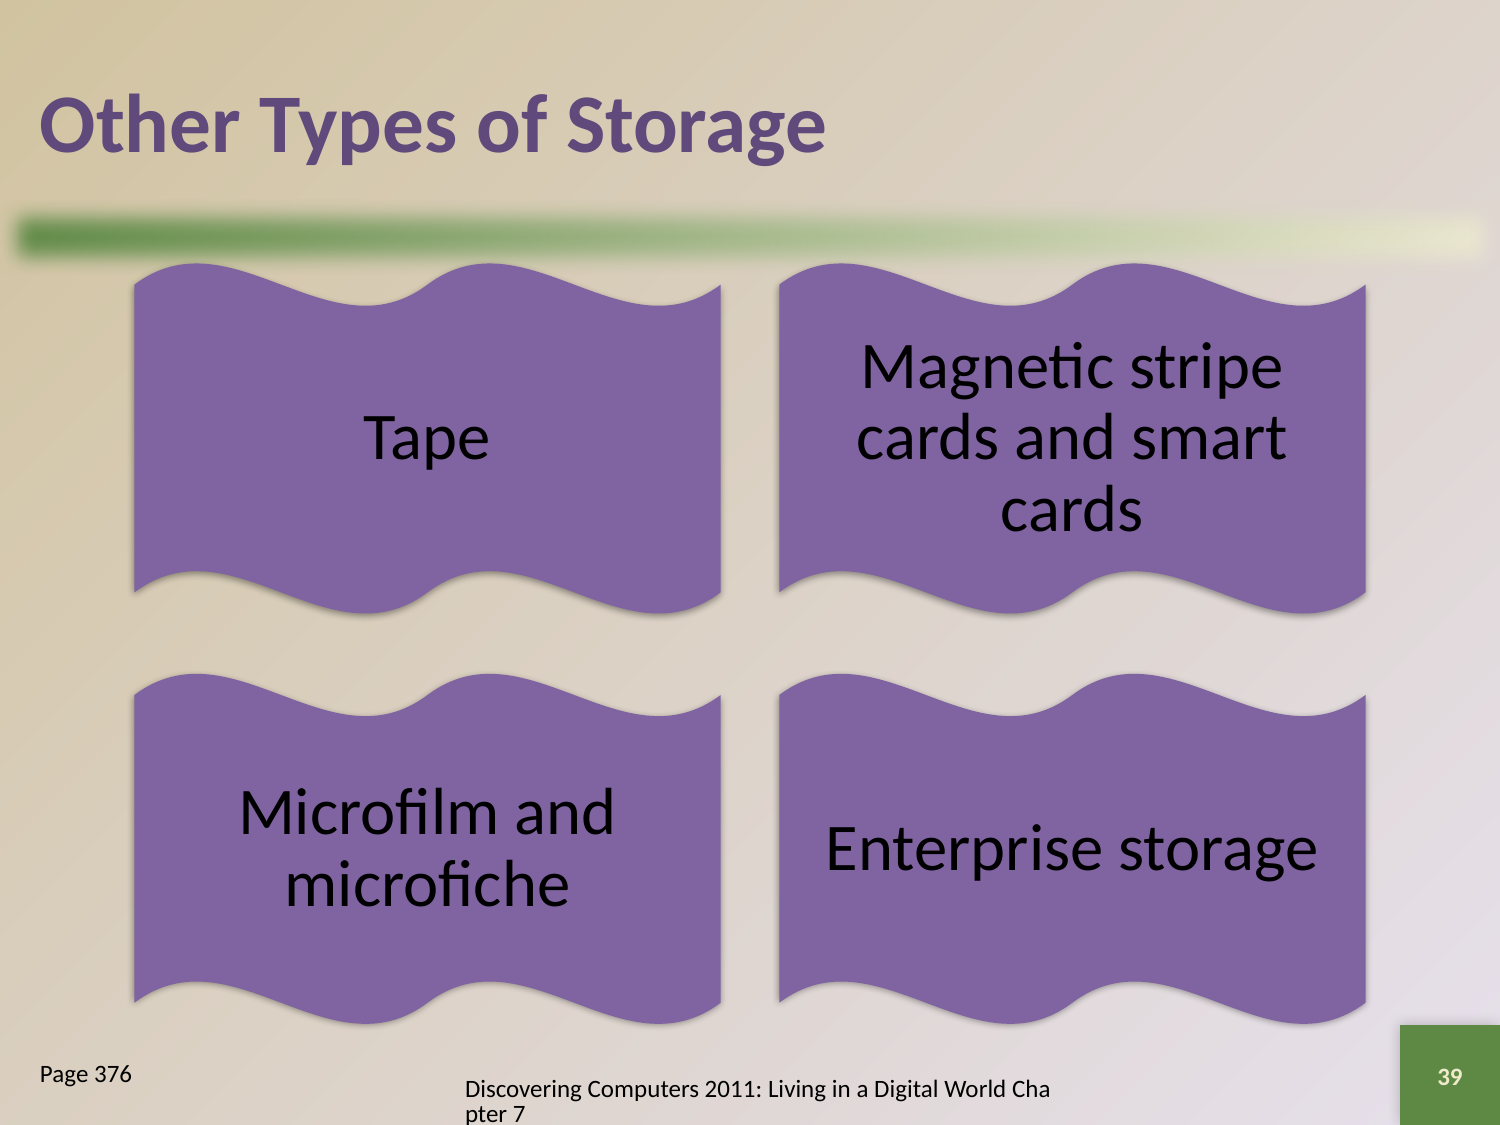

# Other Types of Storage
Tape
Magnetic stripe cards and smart cards
Microfilm and microfiche
Enterprise storage
39
Page 376
Discovering Computers 2011: Living in a Digital World Chapter 7